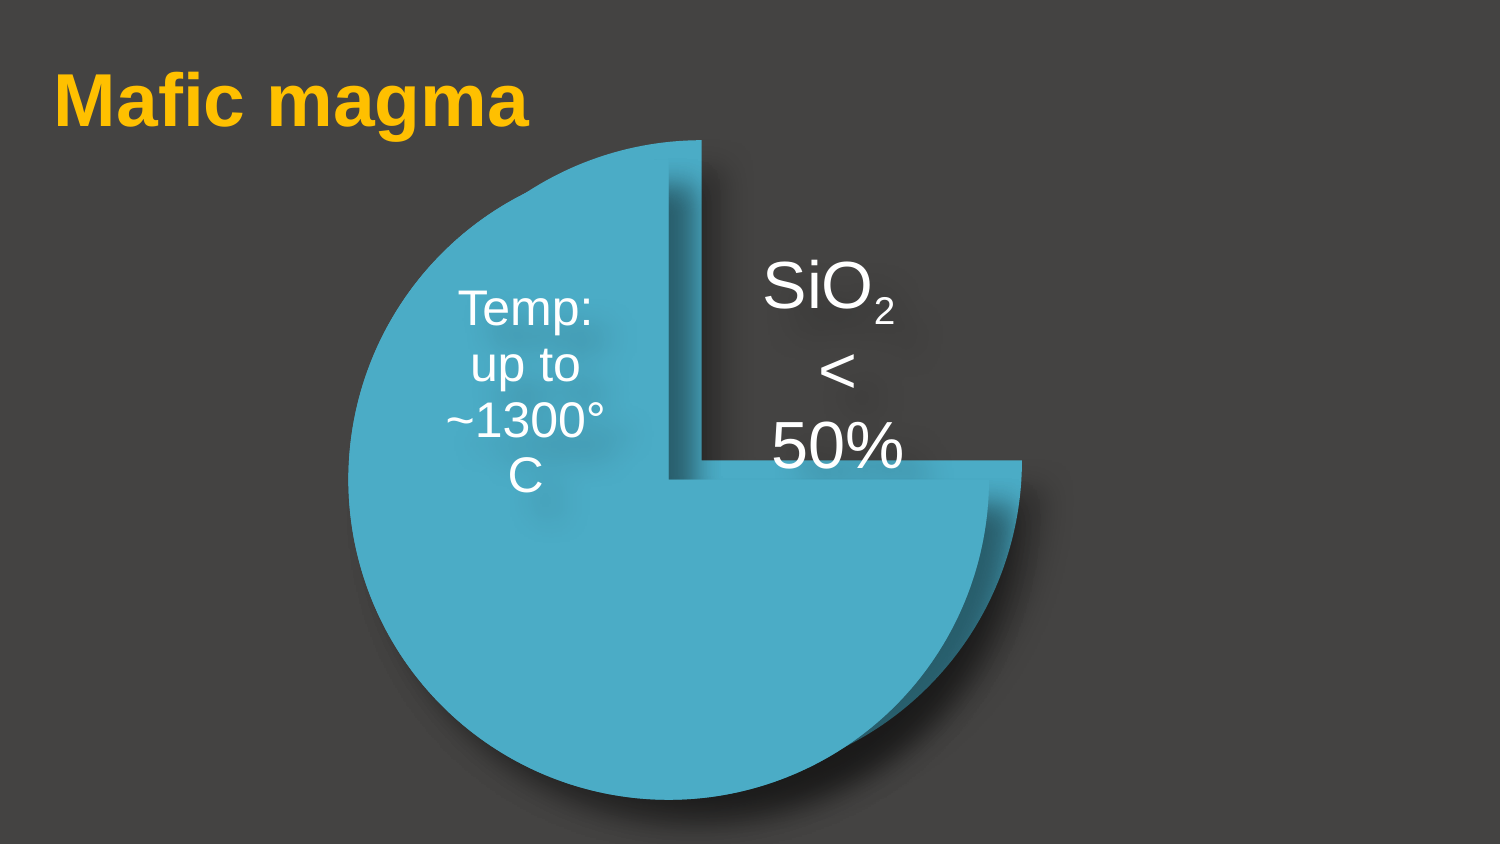

Mafic magma

SiO2 < 50%
FeO and MgO typically < 10 wt%
Temp: up to ~1300°C